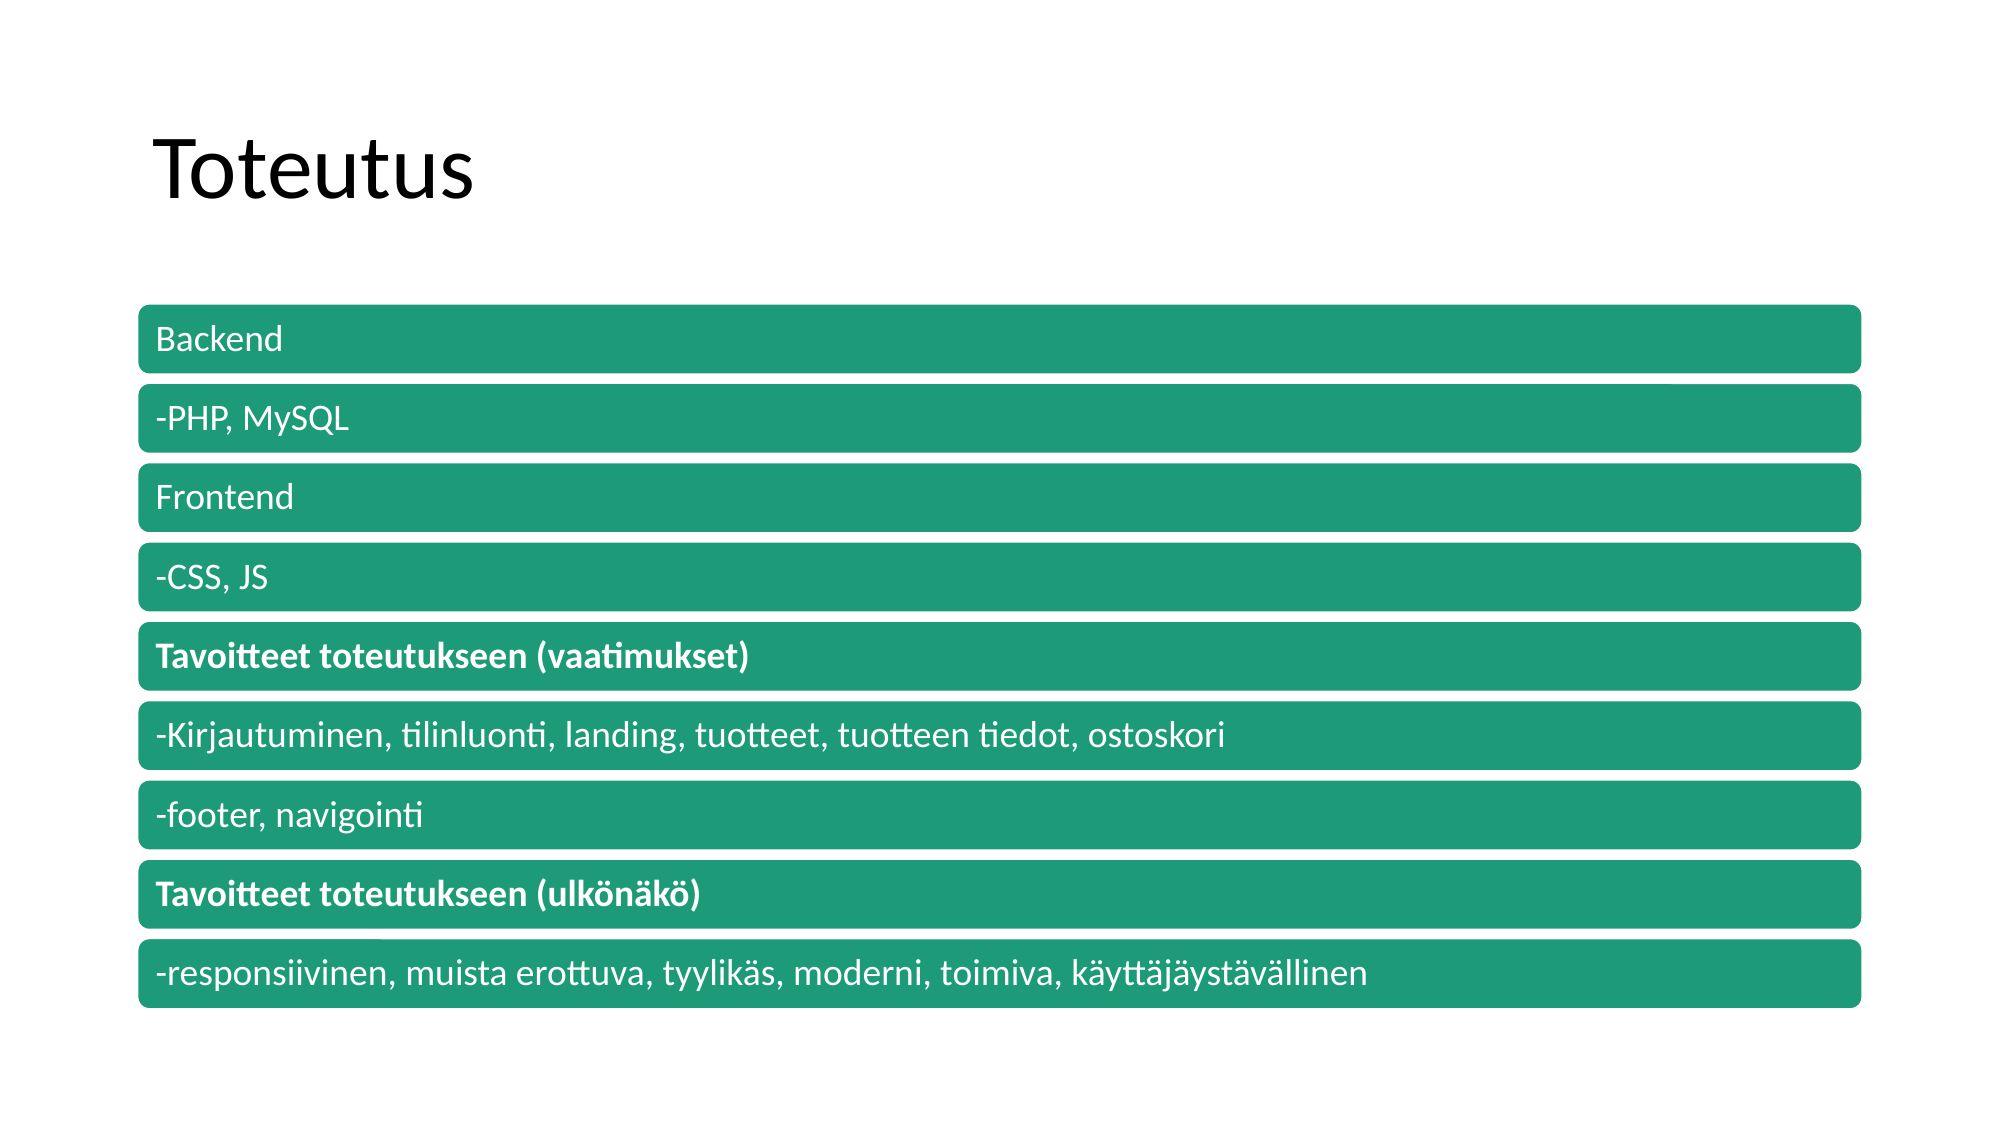

# Toteutus
Backend
-PHP, MySQL
Frontend
-CSS, JS
Tavoitteet toteutukseen (vaatimukset)
-Kirjautuminen, tilinluonti, landing, tuotteet, tuotteen tiedot, ostoskori
-footer, navigointi
Tavoitteet toteutukseen (ulkönäkö)
-responsiivinen, muista erottuva, tyylikäs, moderni, toimiva, käyttäjäystävällinen